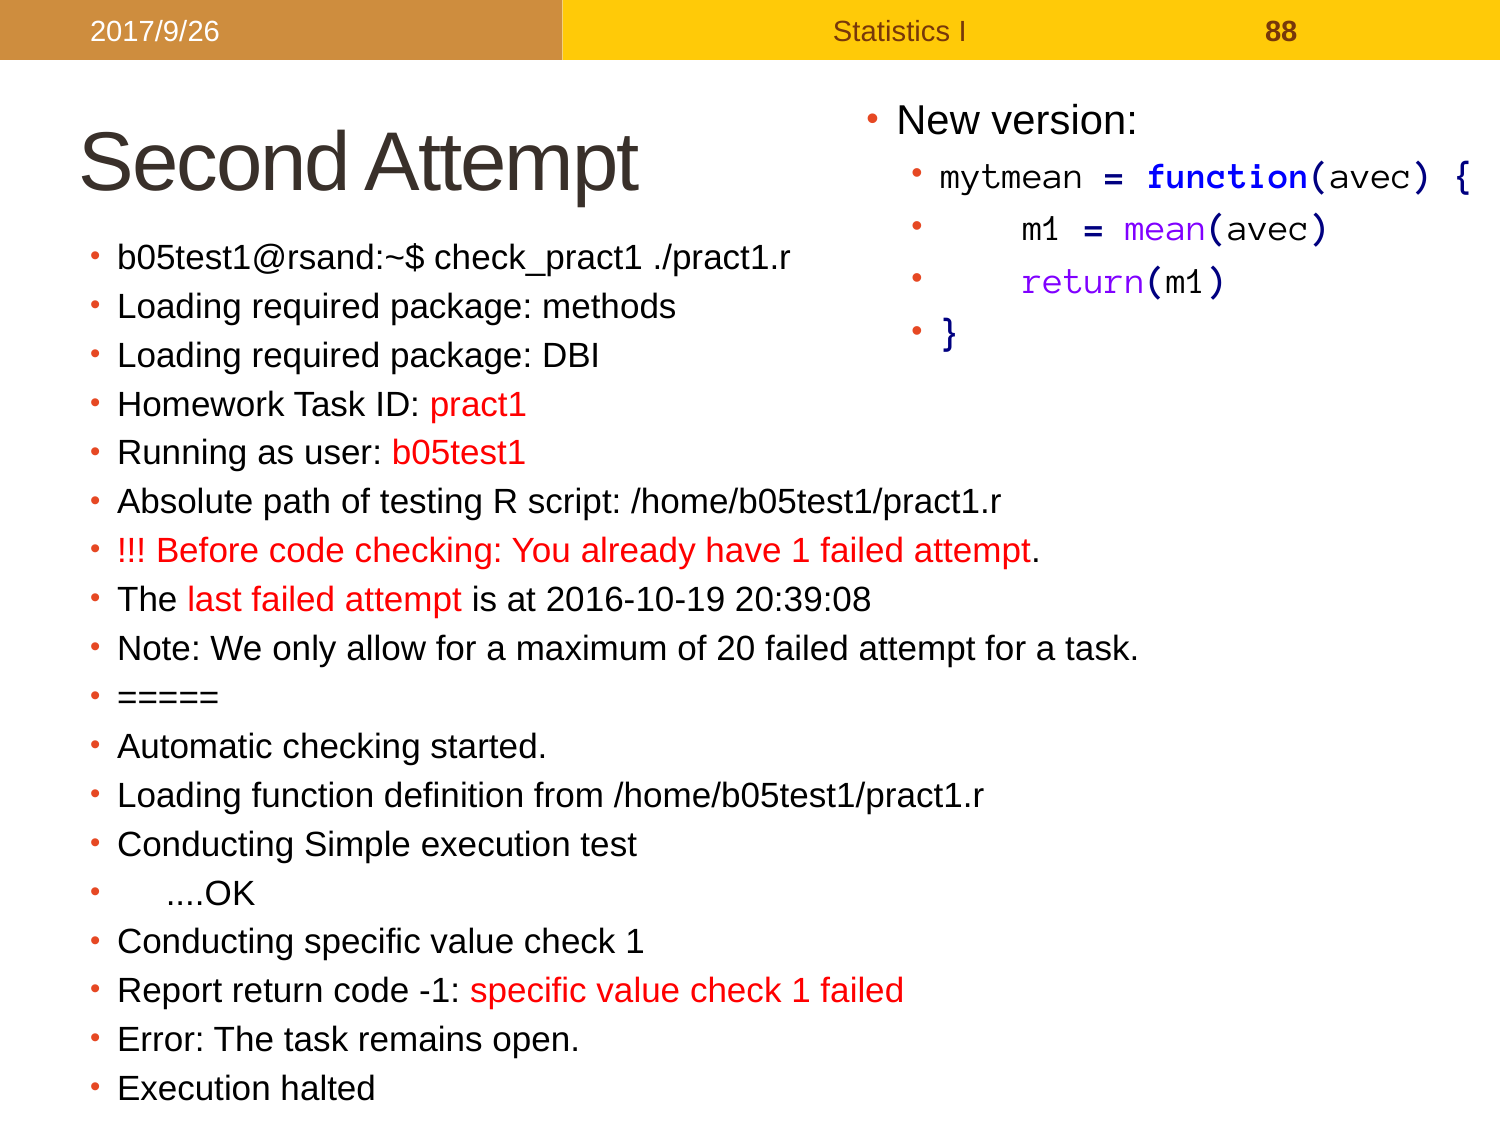

2017/9/26
Statistics I
88
# Second Attempt
New version:
mytmean = function(avec) {
    m1 = mean(avec)
    return(m1)
}

b05test1@rsand:~$ check_pract1 ./pract1.r
Loading required package: methods
Loading required package: DBI
Homework Task ID: pract1
Running as user: b05test1
Absolute path of testing R script: /home/b05test1/pract1.r
!!! Before code checking: You already have 1 failed attempt.
The last failed attempt is at 2016-10-19 20:39:08
Note: We only allow for a maximum of 20 failed attempt for a task.
=====
Automatic checking started.
Loading function definition from /home/b05test1/pract1.r
Conducting Simple execution test
     ....OK
Conducting specific value check 1
Report return code -1: specific value check 1 failed
Error: The task remains open.
Execution halted